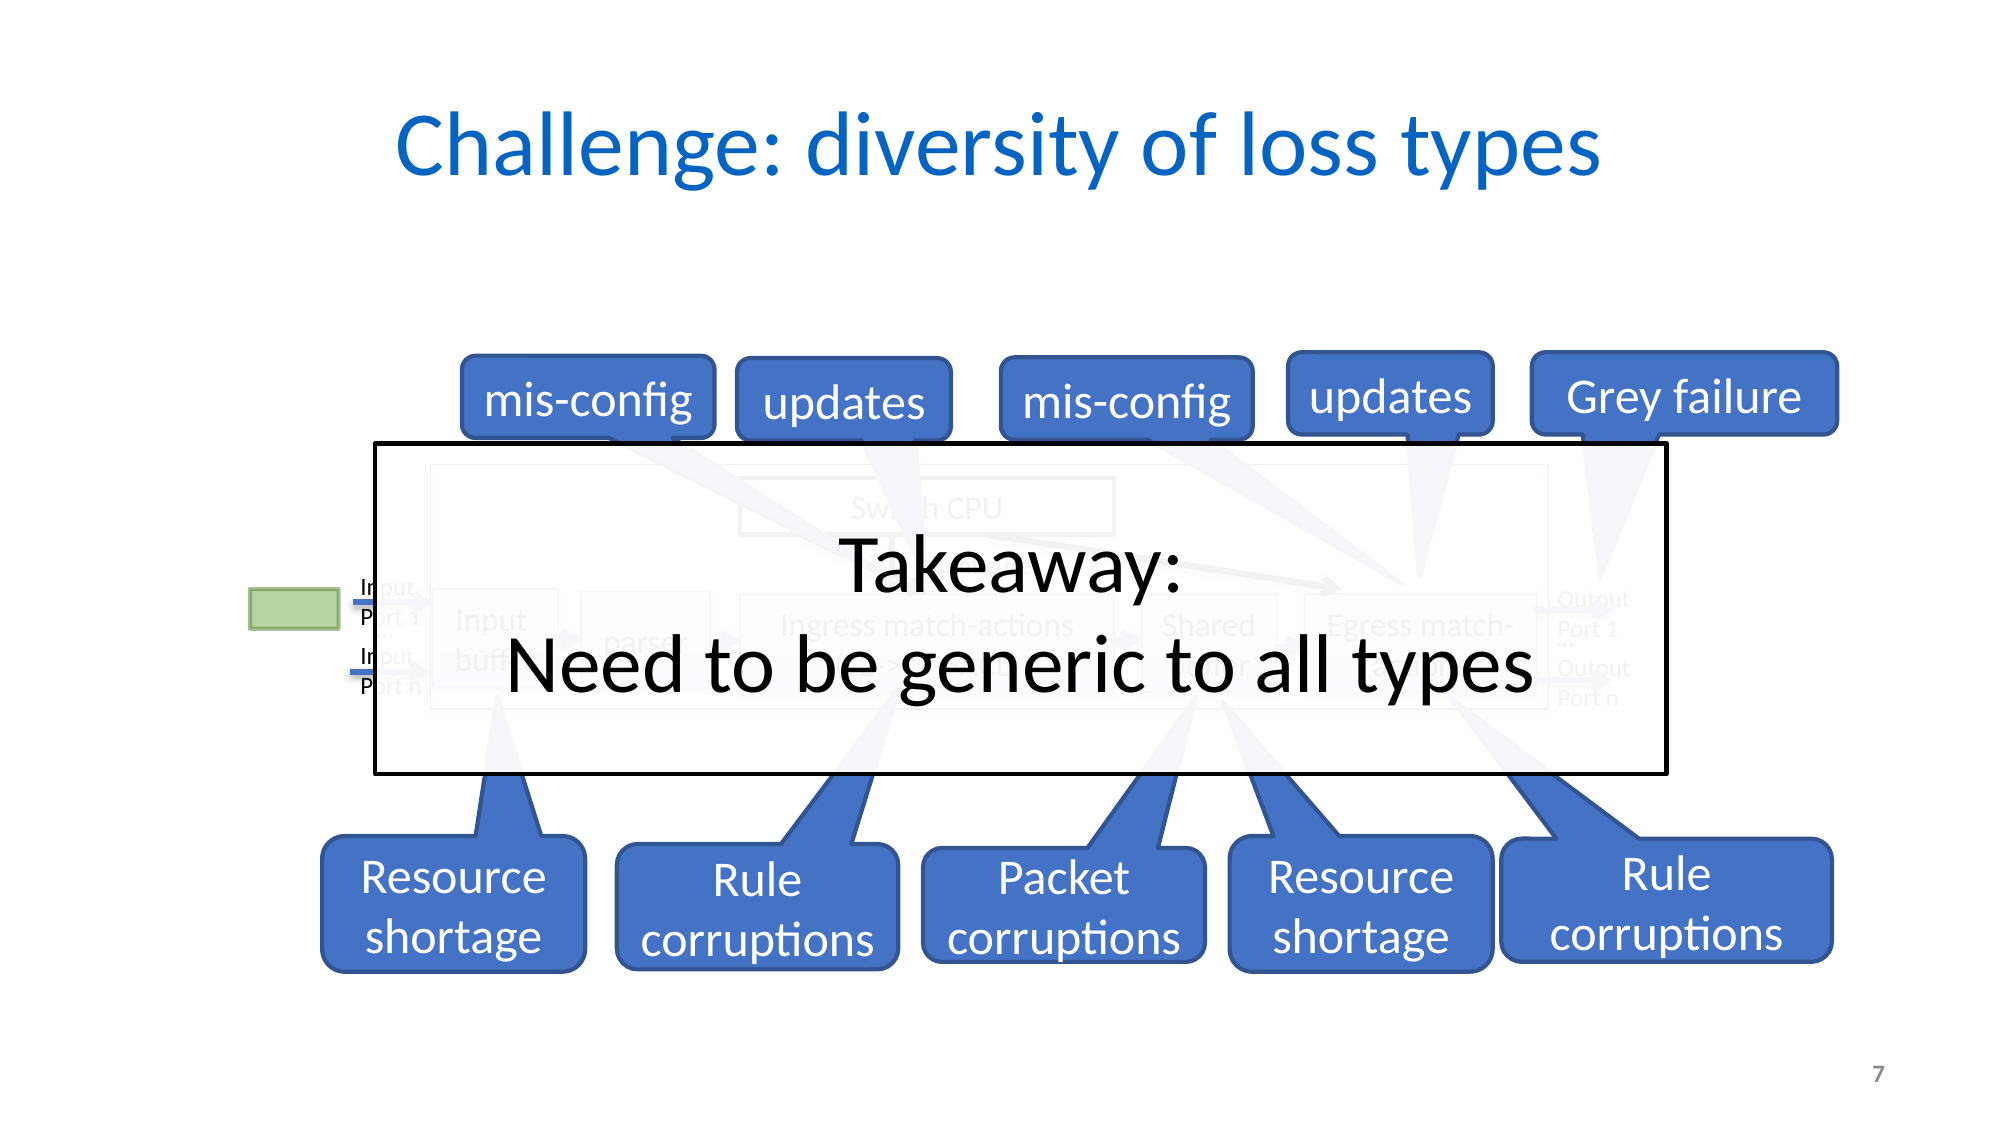

# Challenge: diversity of loss types

updates
Grey failure
mis-config
mis-config
updates
Takeaway:
Need to be generic to all types

Switch CPU
Configure
Input Port 1
OutputPort 1
Input  buffer
parser
Ingress match-actions
(L2->L3->ACL)
Shared buffer
Egress match-actions
…
…
Input Port n
Output Port n

Resource shortage
Resource shortage
Rule corruptions
Rule
corruptions
Packet corruptions
7